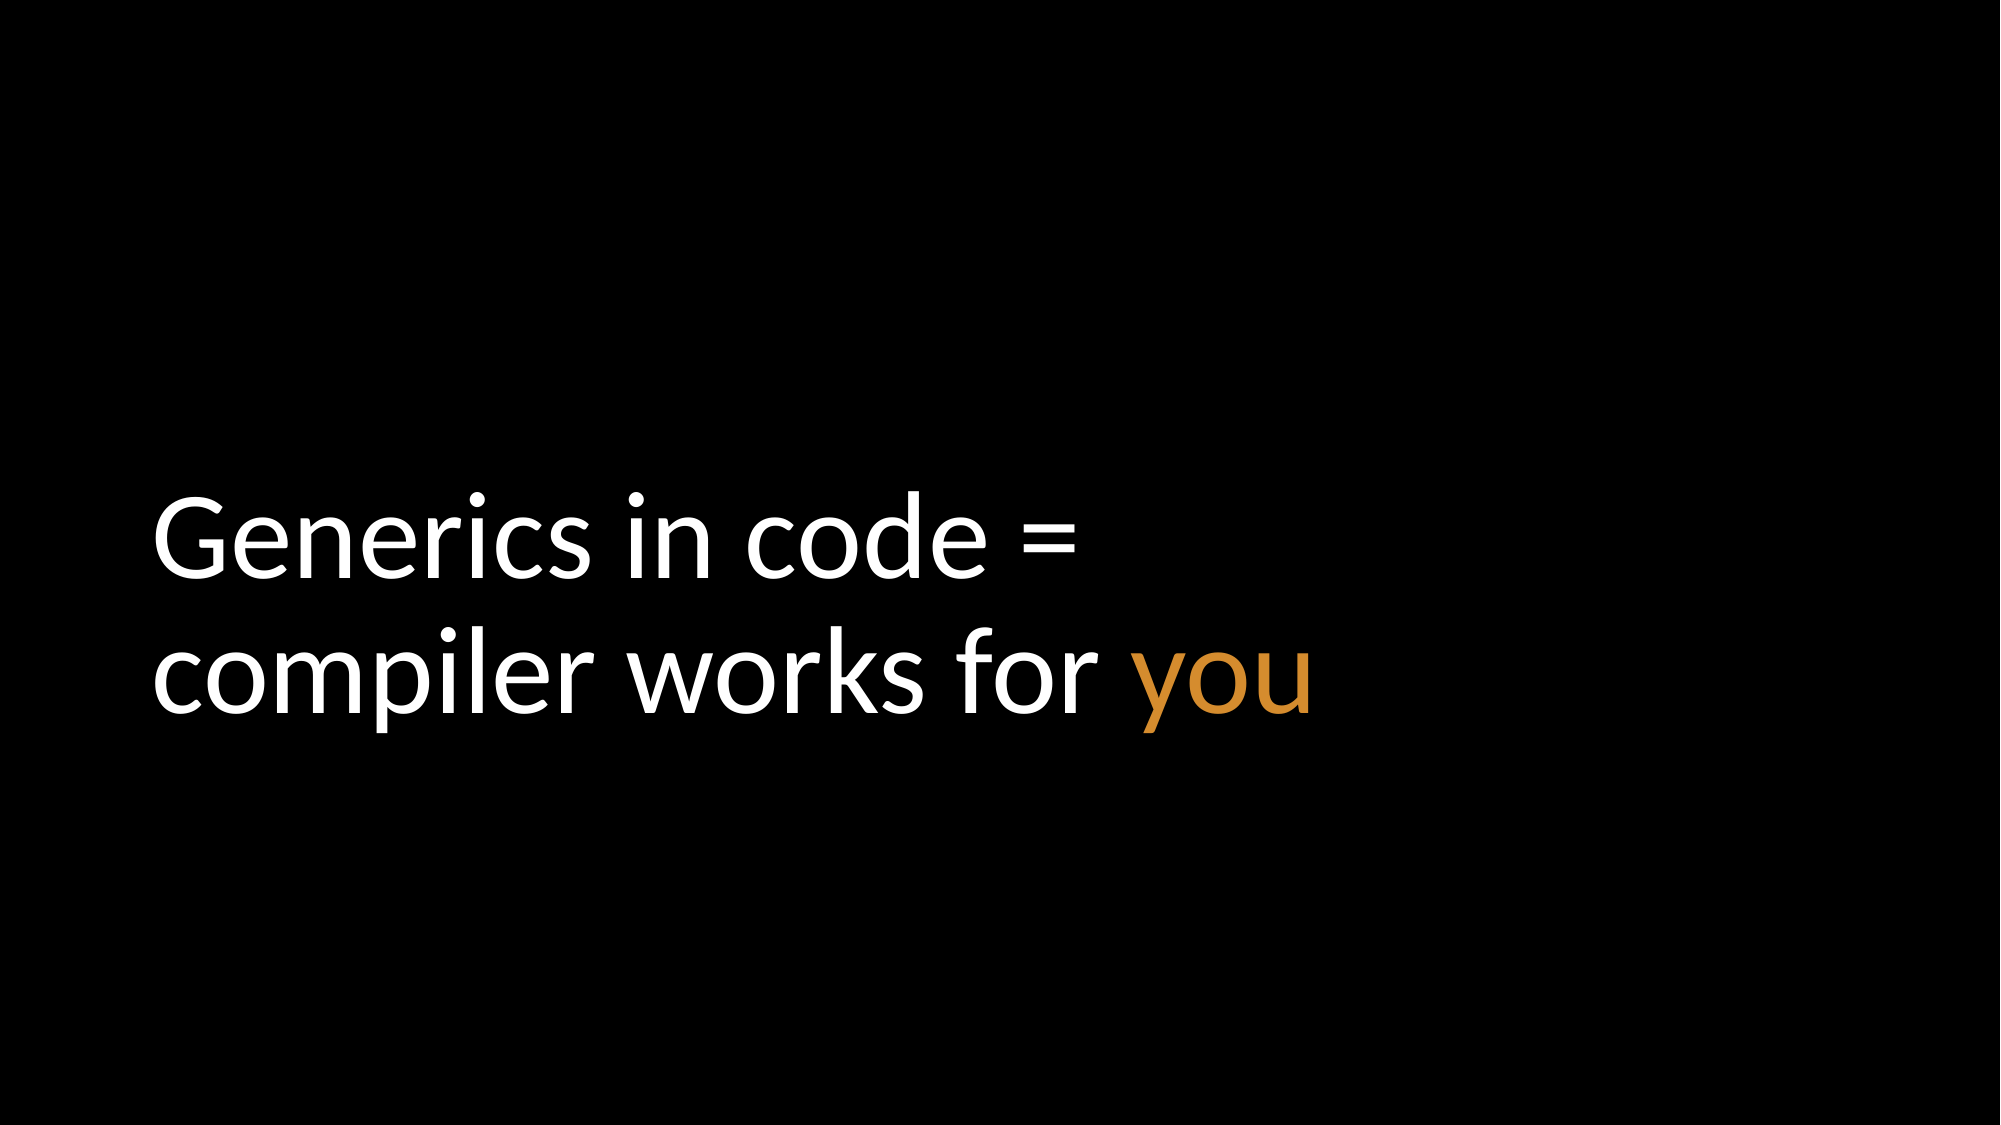

# Generics in code = compiler works for you